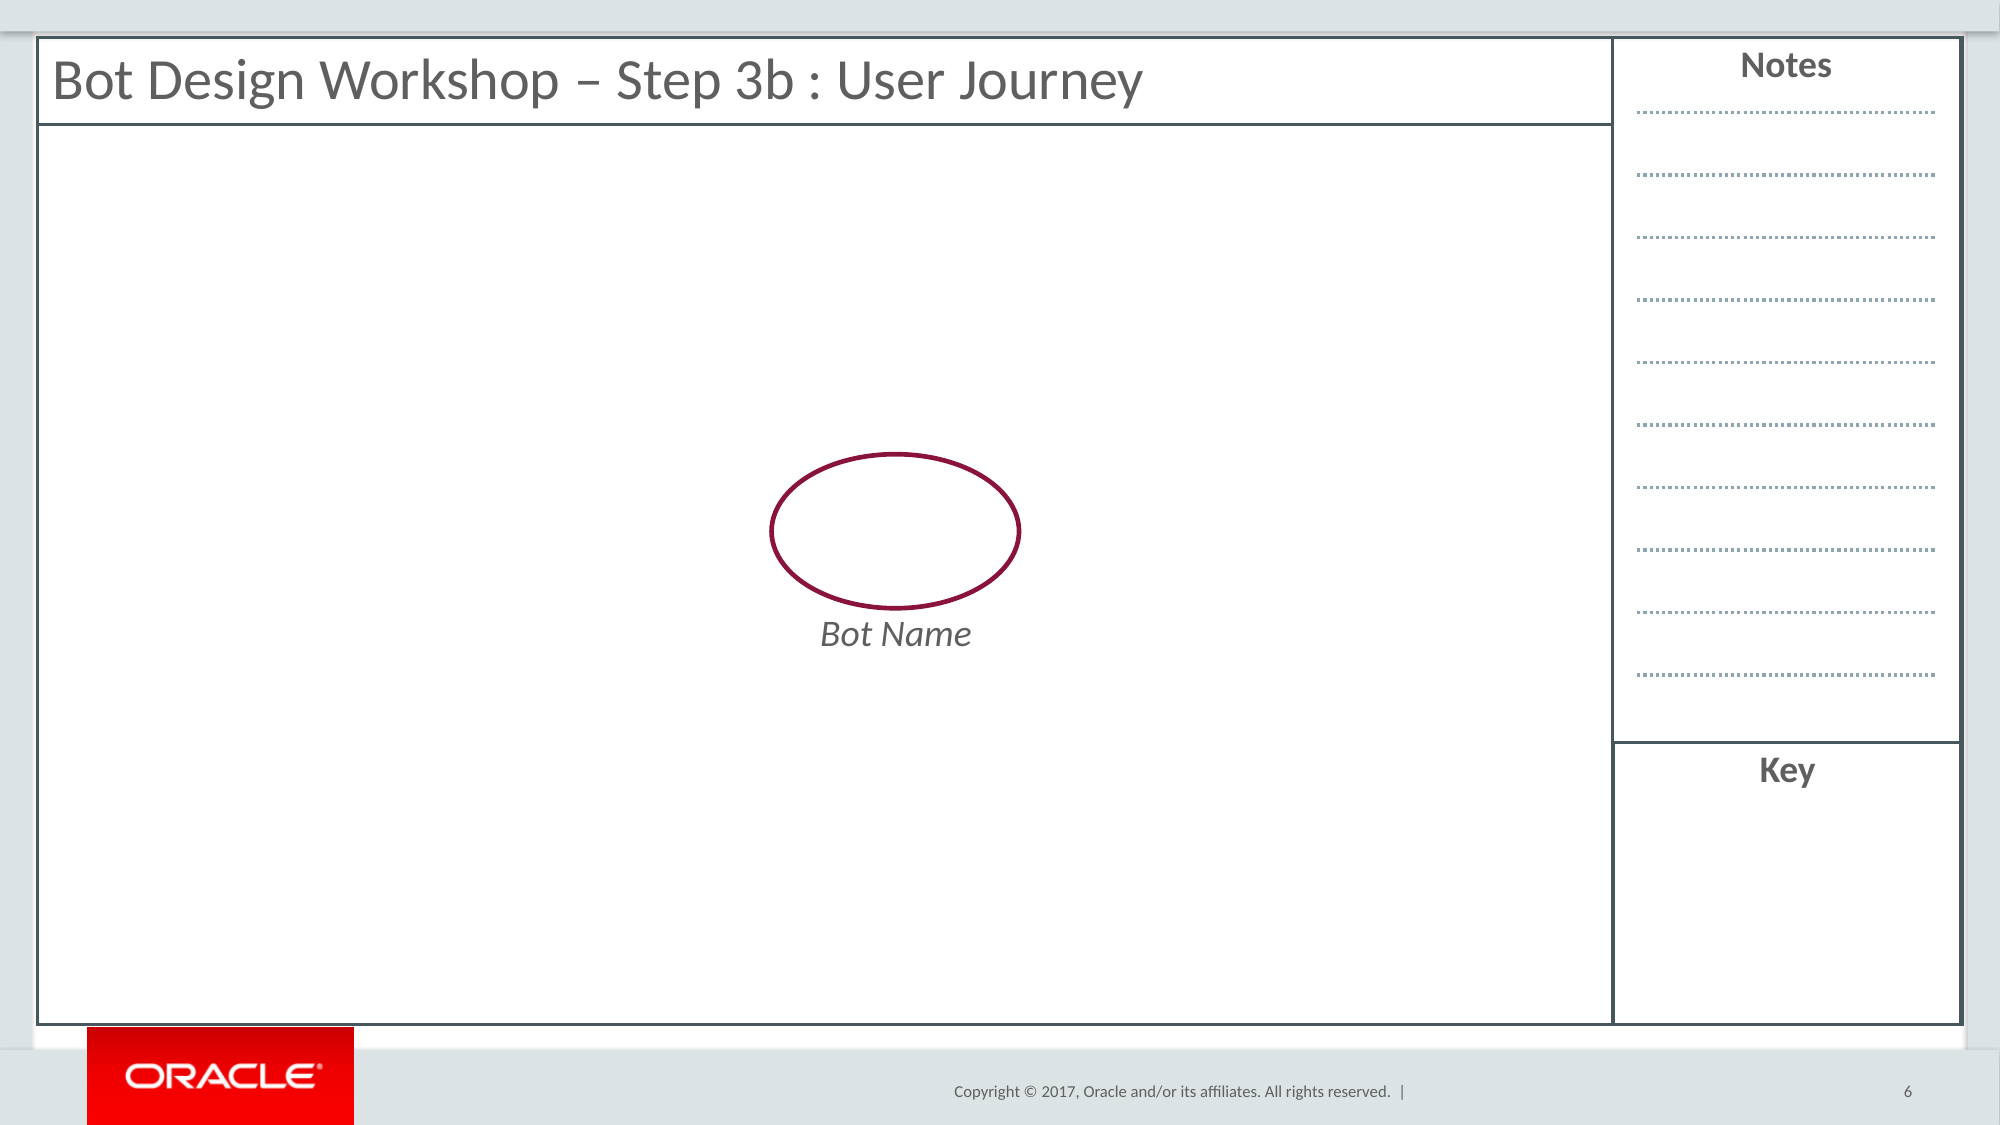

To be printed A3

Bot Design Workshop – Step 3b : User Journey
Notes

Bot Name
Key

6